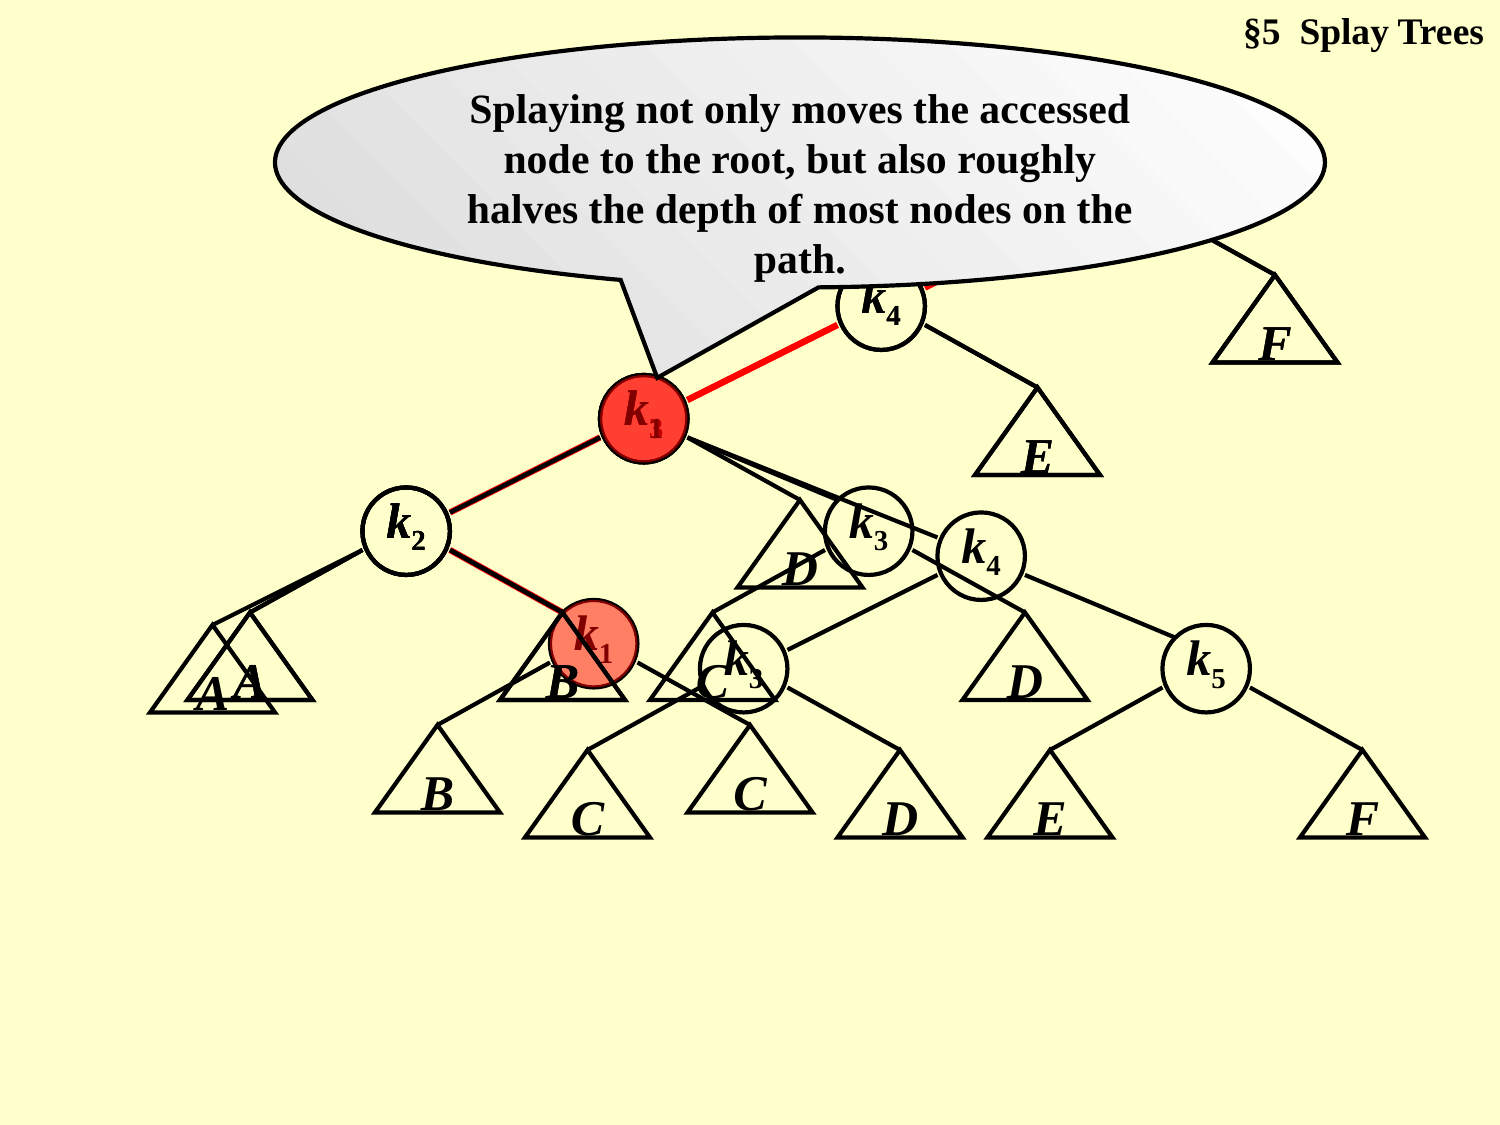

§5  Splay Trees
Splaying not only moves the accessed node to the root, but also roughly halves the depth of most nodes on the path.
k5

k4
F

k3
E

k2
D

k1
A

B

C
k5

k4
F

k1

E

k2
k3

A

C

B
D
k1

k2
k4

A

B
k3
k5

C

E

D
F